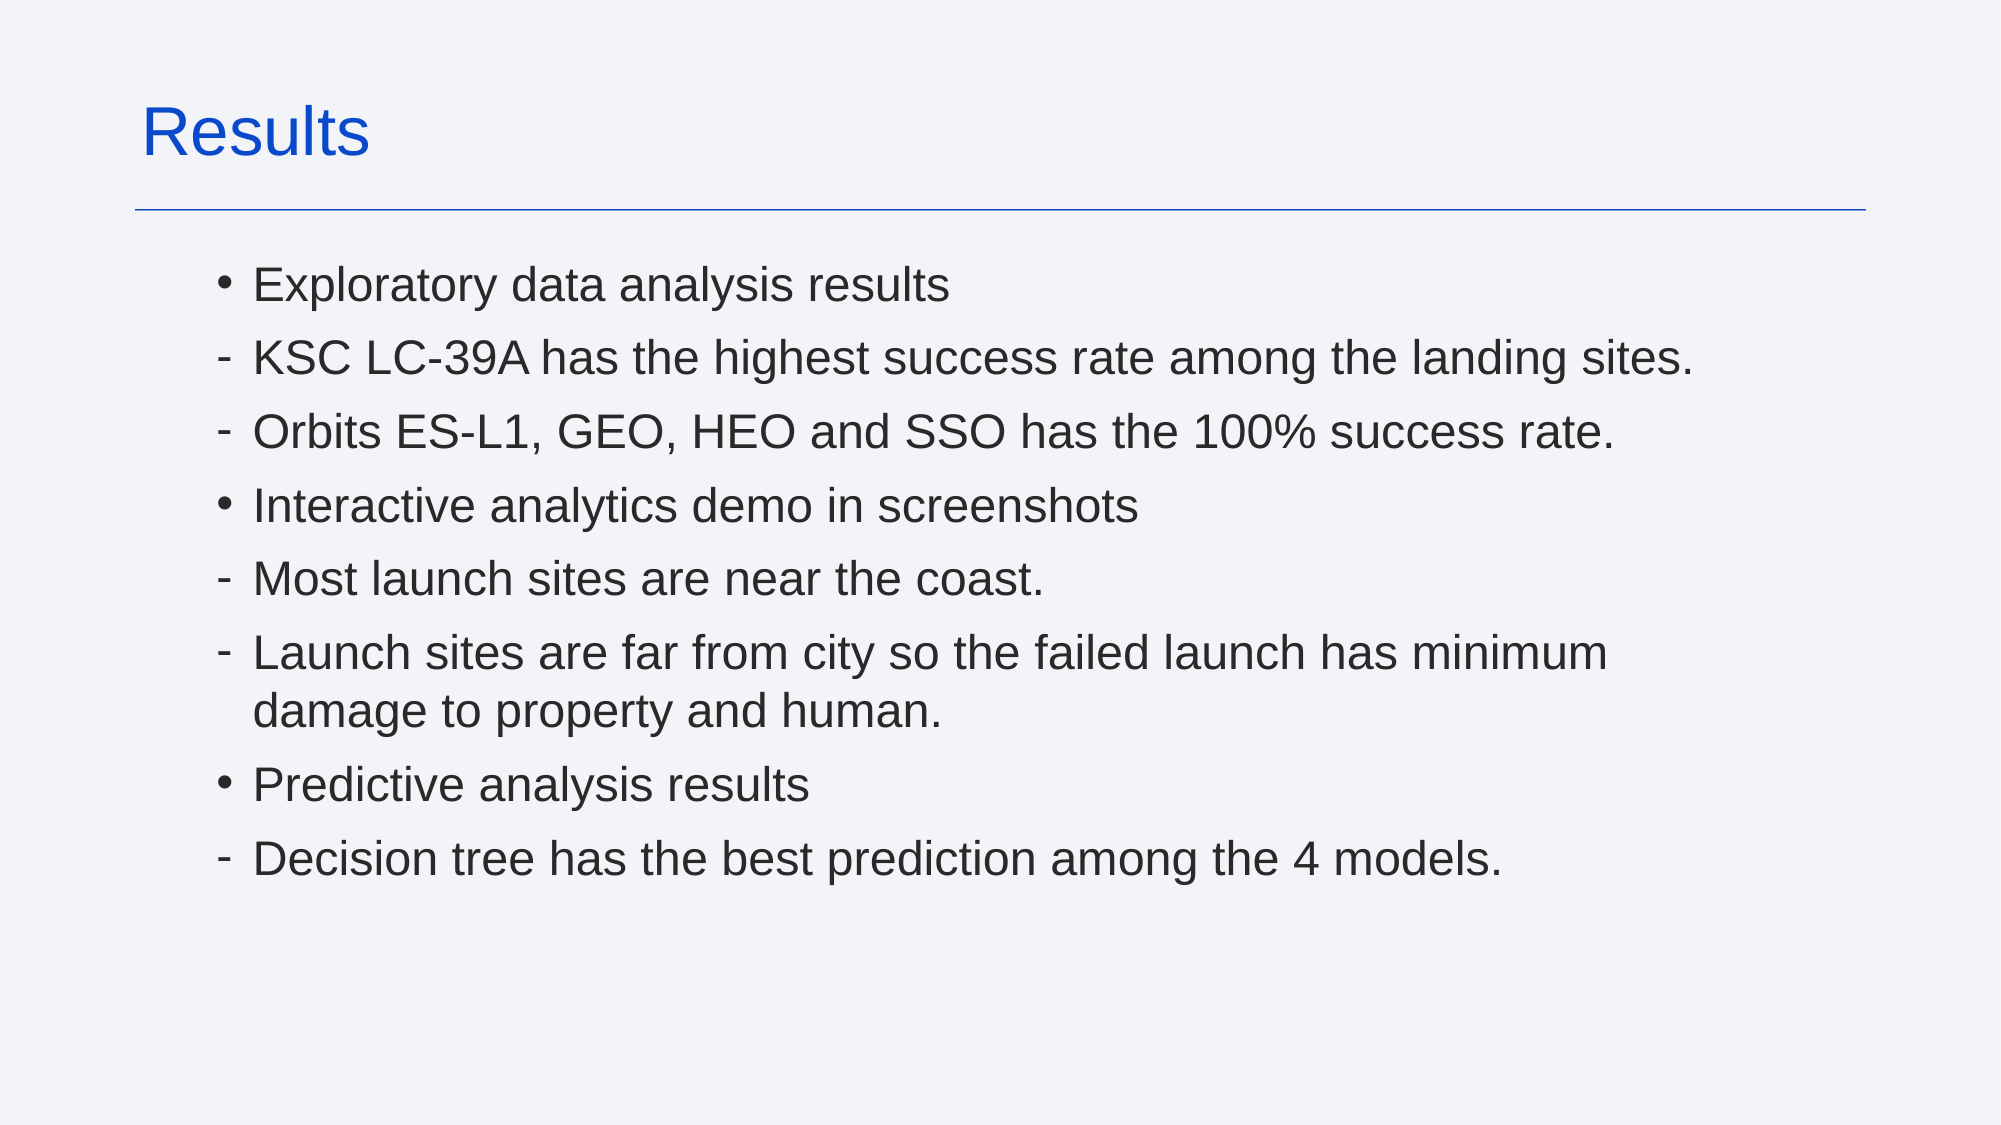

Results
Exploratory data analysis results
KSC LC-39A has the highest success rate among the landing sites.
Orbits ES-L1, GEO, HEO and SSO has the 100% success rate.
Interactive analytics demo in screenshots
Most launch sites are near the coast.
Launch sites are far from city so the failed launch has minimum damage to property and human.
Predictive analysis results
Decision tree has the best prediction among the 4 models.